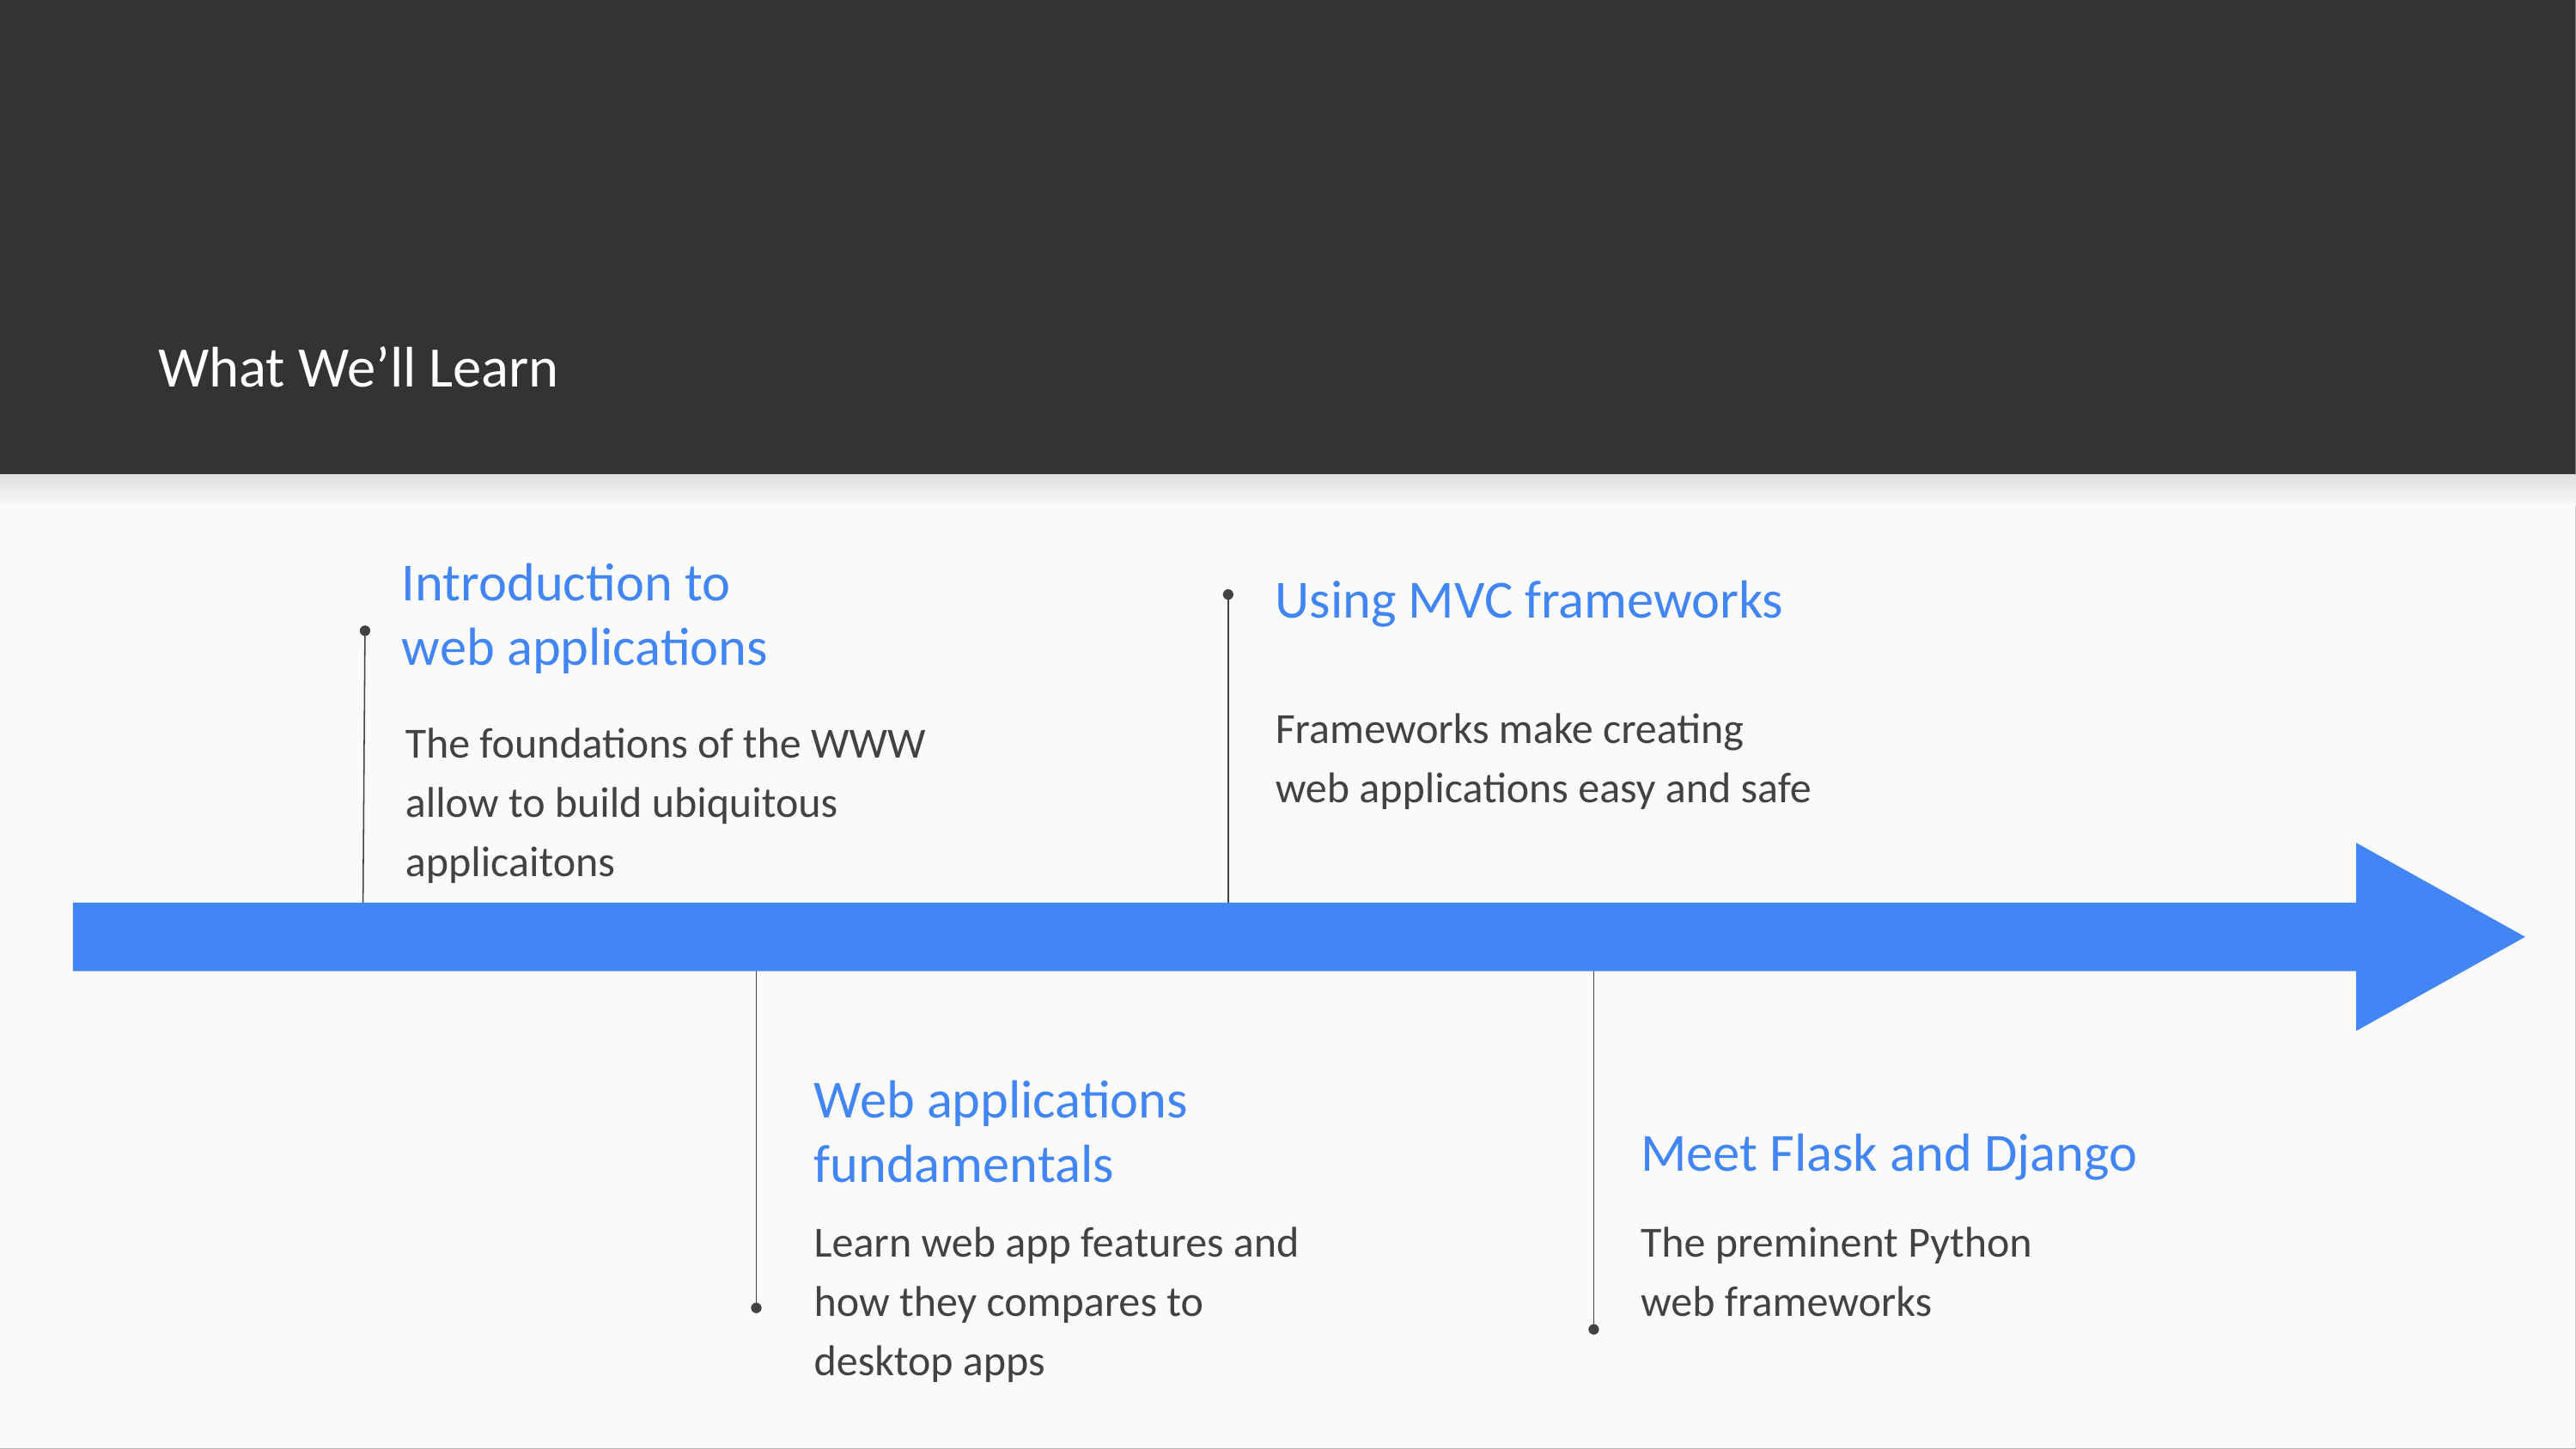

What We’ll Learn
# Introduction to web applications
Using MVC frameworks
Frameworks make creating web applications easy and safe
The foundations of the WWW allow to build ubiquitous applicaitons

Meet Flask and Django
Web applications fundamentals
Learn web app features and how they compares to desktop apps
The preminent Python web frameworks